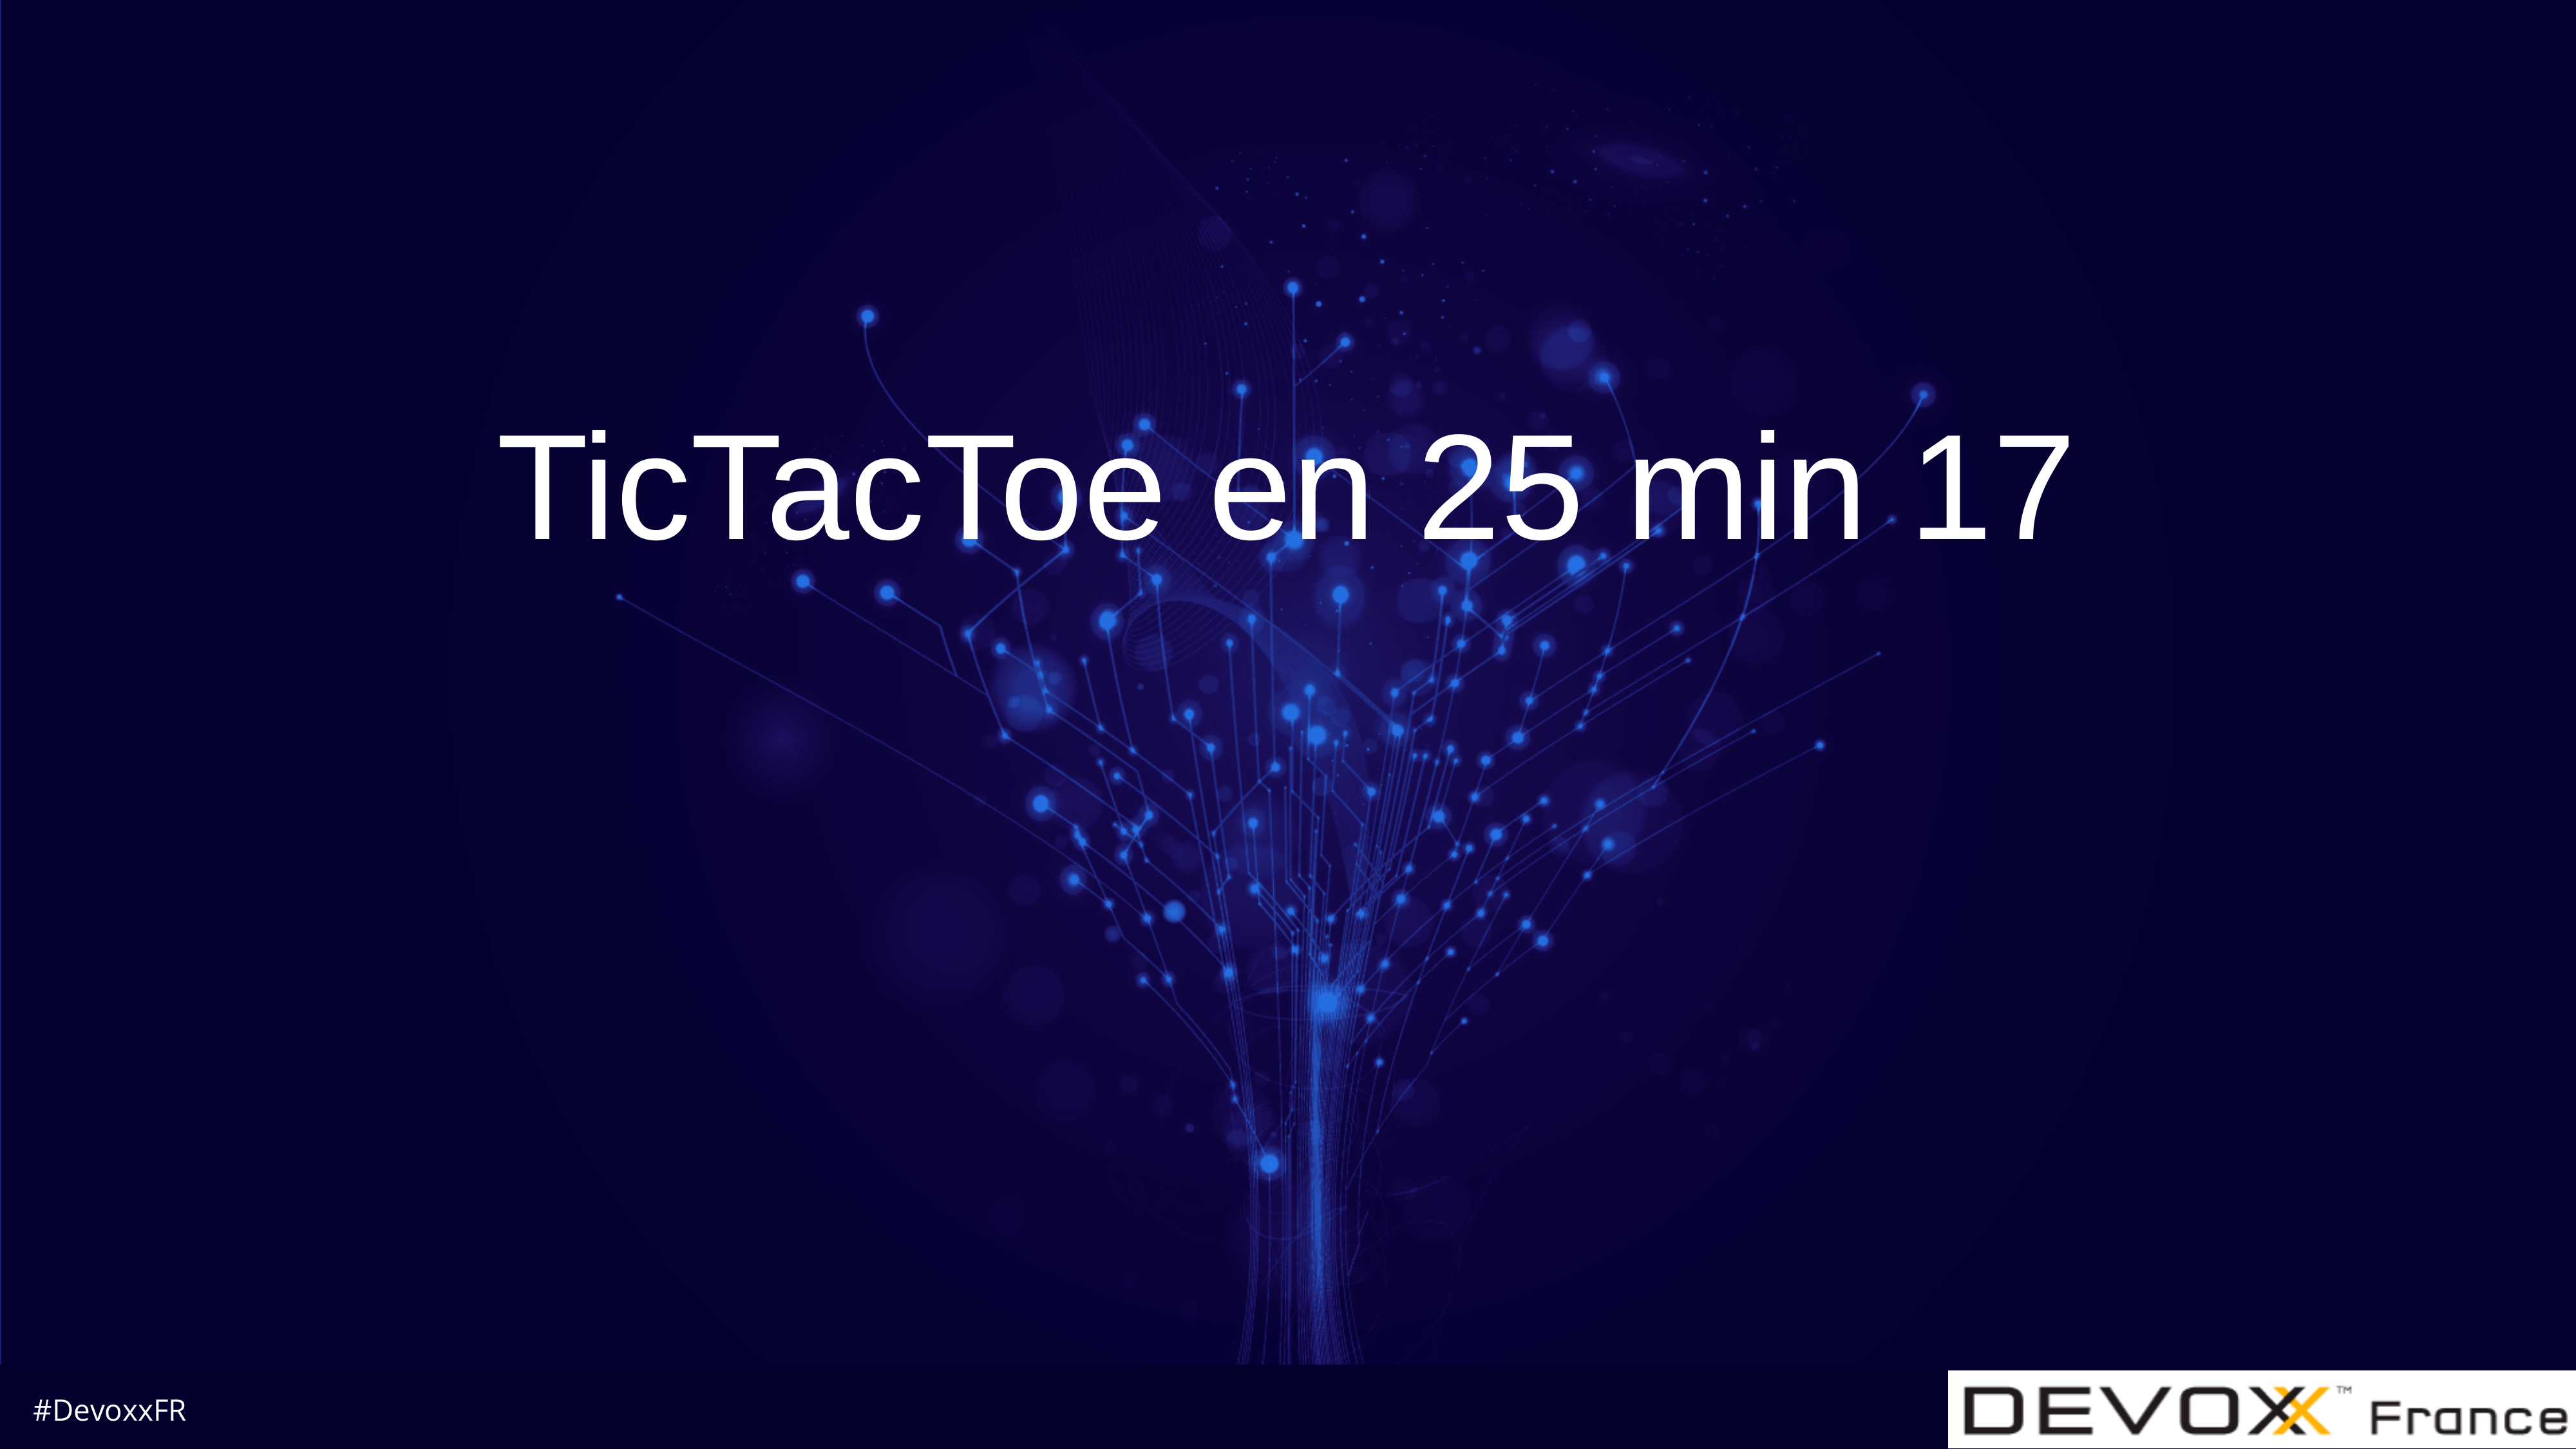

# TicTacToe en 25 min 17
7